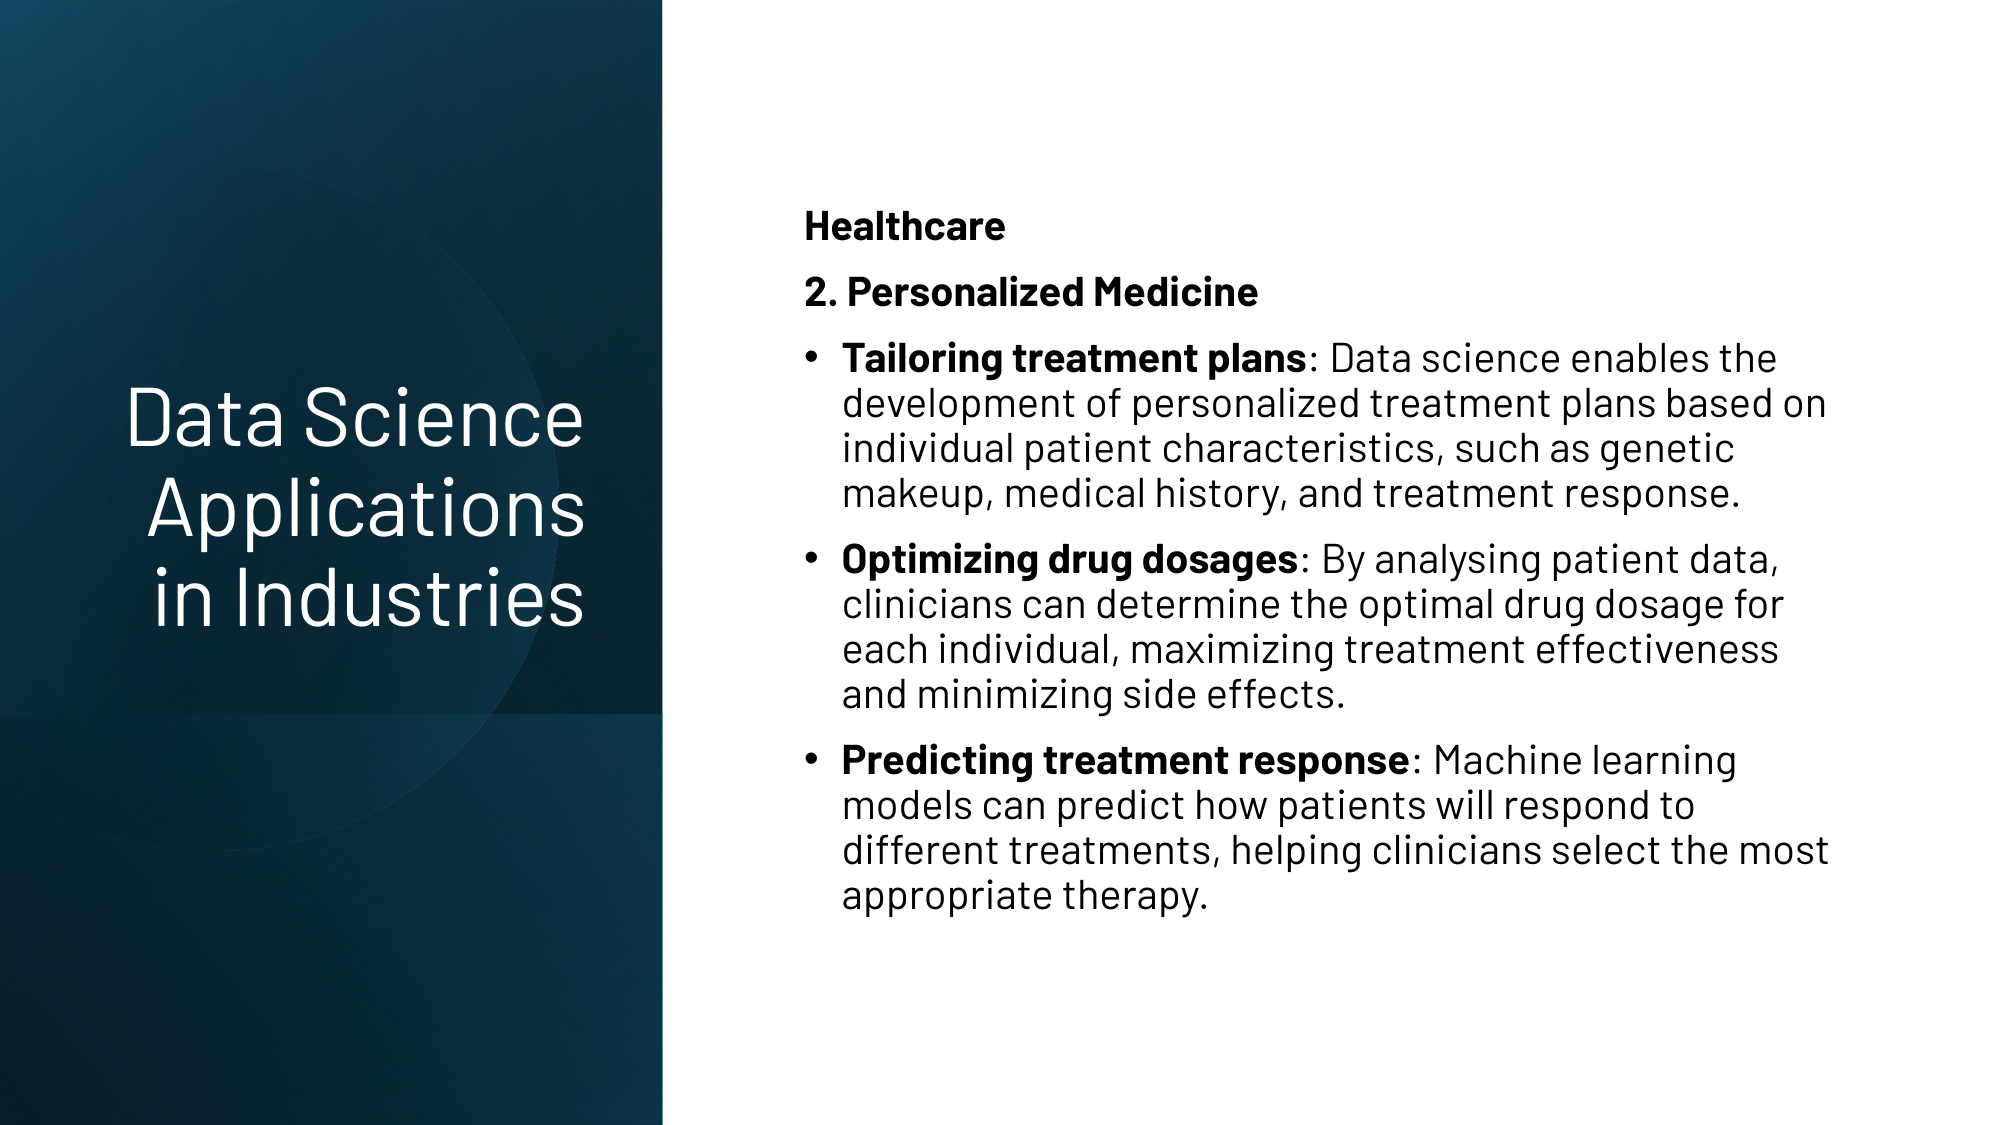

# Data Science Applications in Industries
Healthcare
2. Personalized Medicine
Tailoring treatment plans: Data science enables the development of personalized treatment plans based on individual patient characteristics, such as genetic makeup, medical history, and treatment response.
Optimizing drug dosages: By analysing patient data, clinicians can determine the optimal drug dosage for each individual, maximizing treatment effectiveness and minimizing side effects.
Predicting treatment response: Machine learning models can predict how patients will respond to different treatments, helping clinicians select the most appropriate therapy.